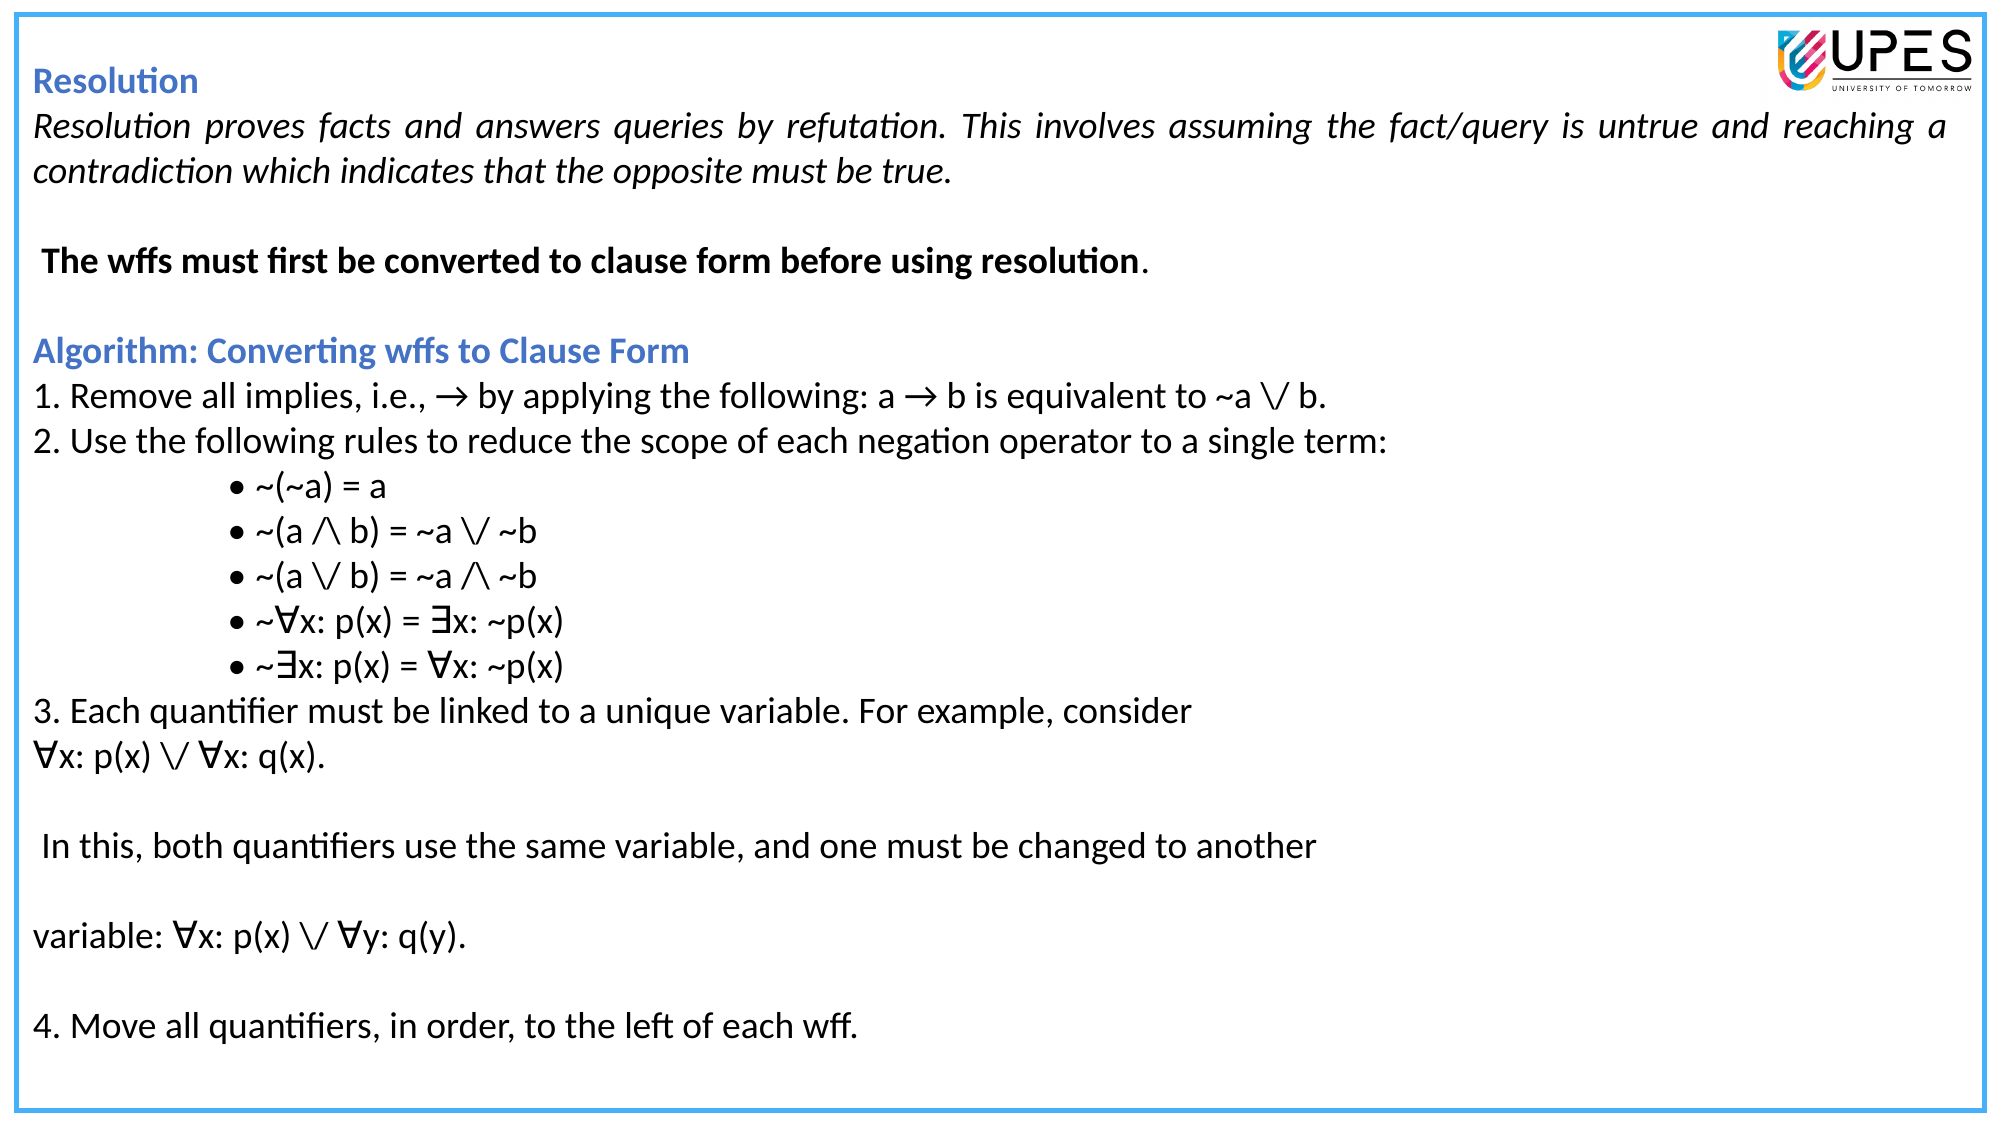

Resolution
Resolution proves facts and answers queries by refutation. This involves assuming the fact/query is untrue and reaching a contradiction which indicates that the opposite must be true.

 The wffs must first be converted to clause form before using resolution.

Algorithm: Converting wffs to Clause Form
1. Remove all implies, i.e., → by applying the following: a → b is equivalent to ~a \/ b.
2. Use the following rules to reduce the scope of each negation operator to a single term:
                       • ~(~a) = a
                       • ~(a /\ b) = ~a \/ ~b
                       • ~(a \/ b) = ~a /\ ~b
                       • ~∀x: p(x) = ∃x: ~p(x)
                       • ~∃x: p(x) = ∀x: ~p(x)
3. Each quantifier must be linked to a unique variable. For example, consider
∀x: p(x) \/ ∀x: q(x).

 In this, both quantifiers use the same variable, and one must be changed to another

variable: ∀x: p(x) \/ ∀y: q(y).

4. Move all quantifiers, in order, to the left of each wff.